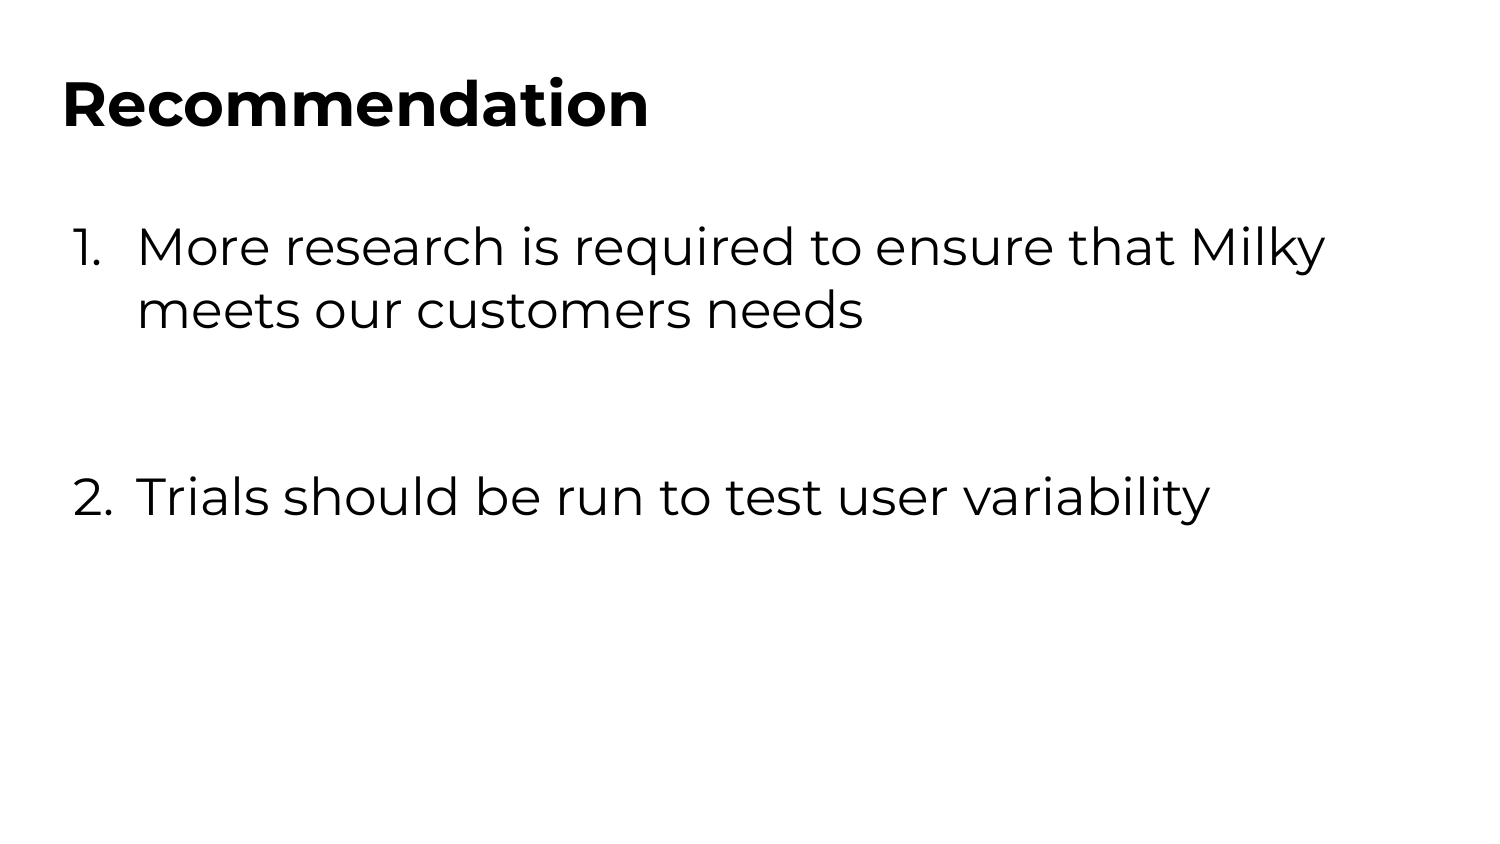

Recommendation

More research is required to ensure that Milky meets our customers needs

Trials should be run to test user variability